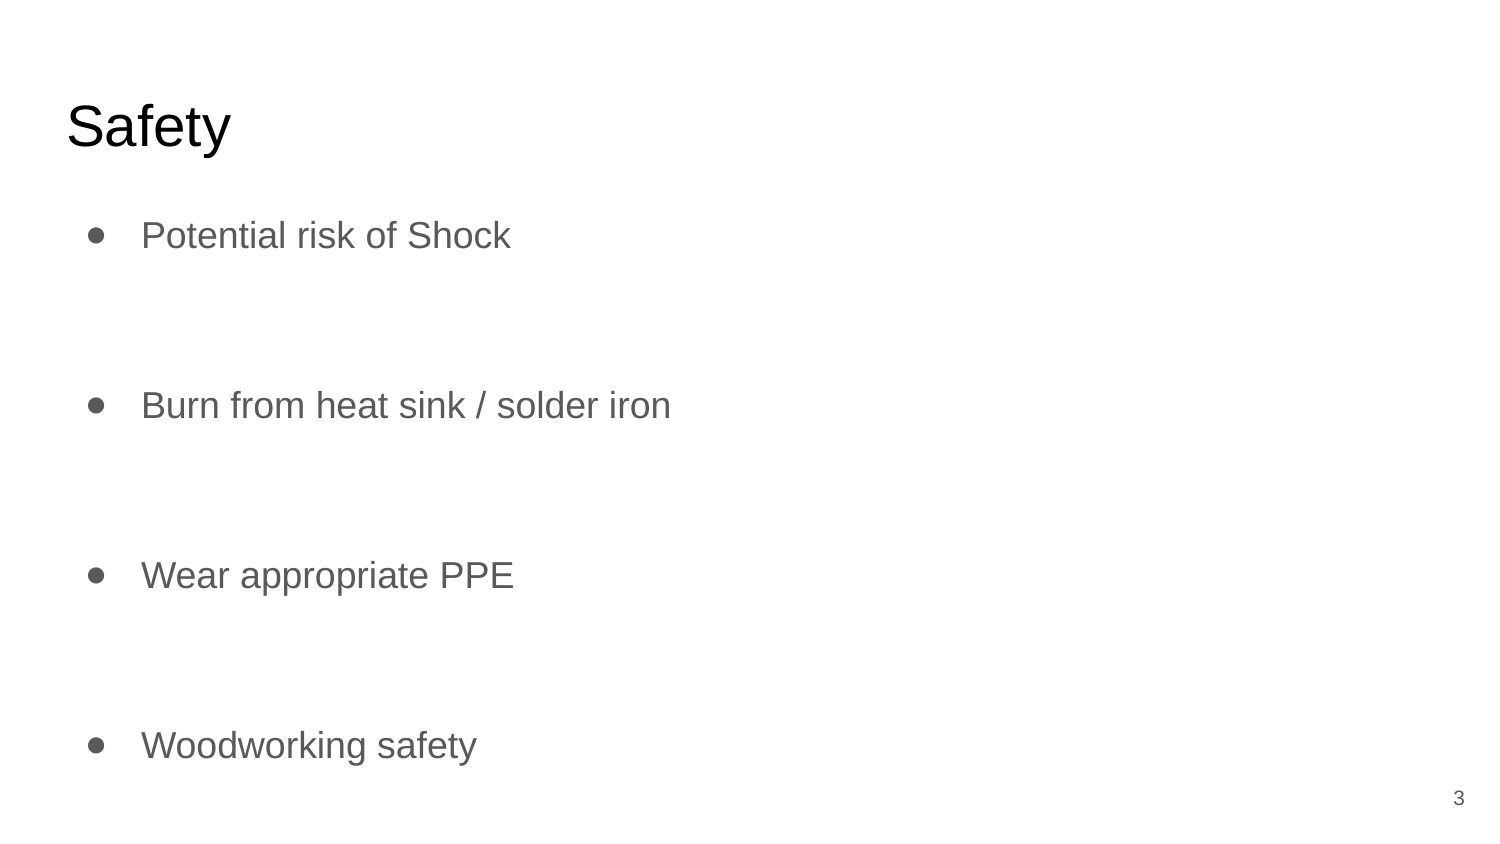

# Safety
Potential risk of Shock

Burn from heat sink / solder iron

Wear appropriate PPE

Woodworking safety
3